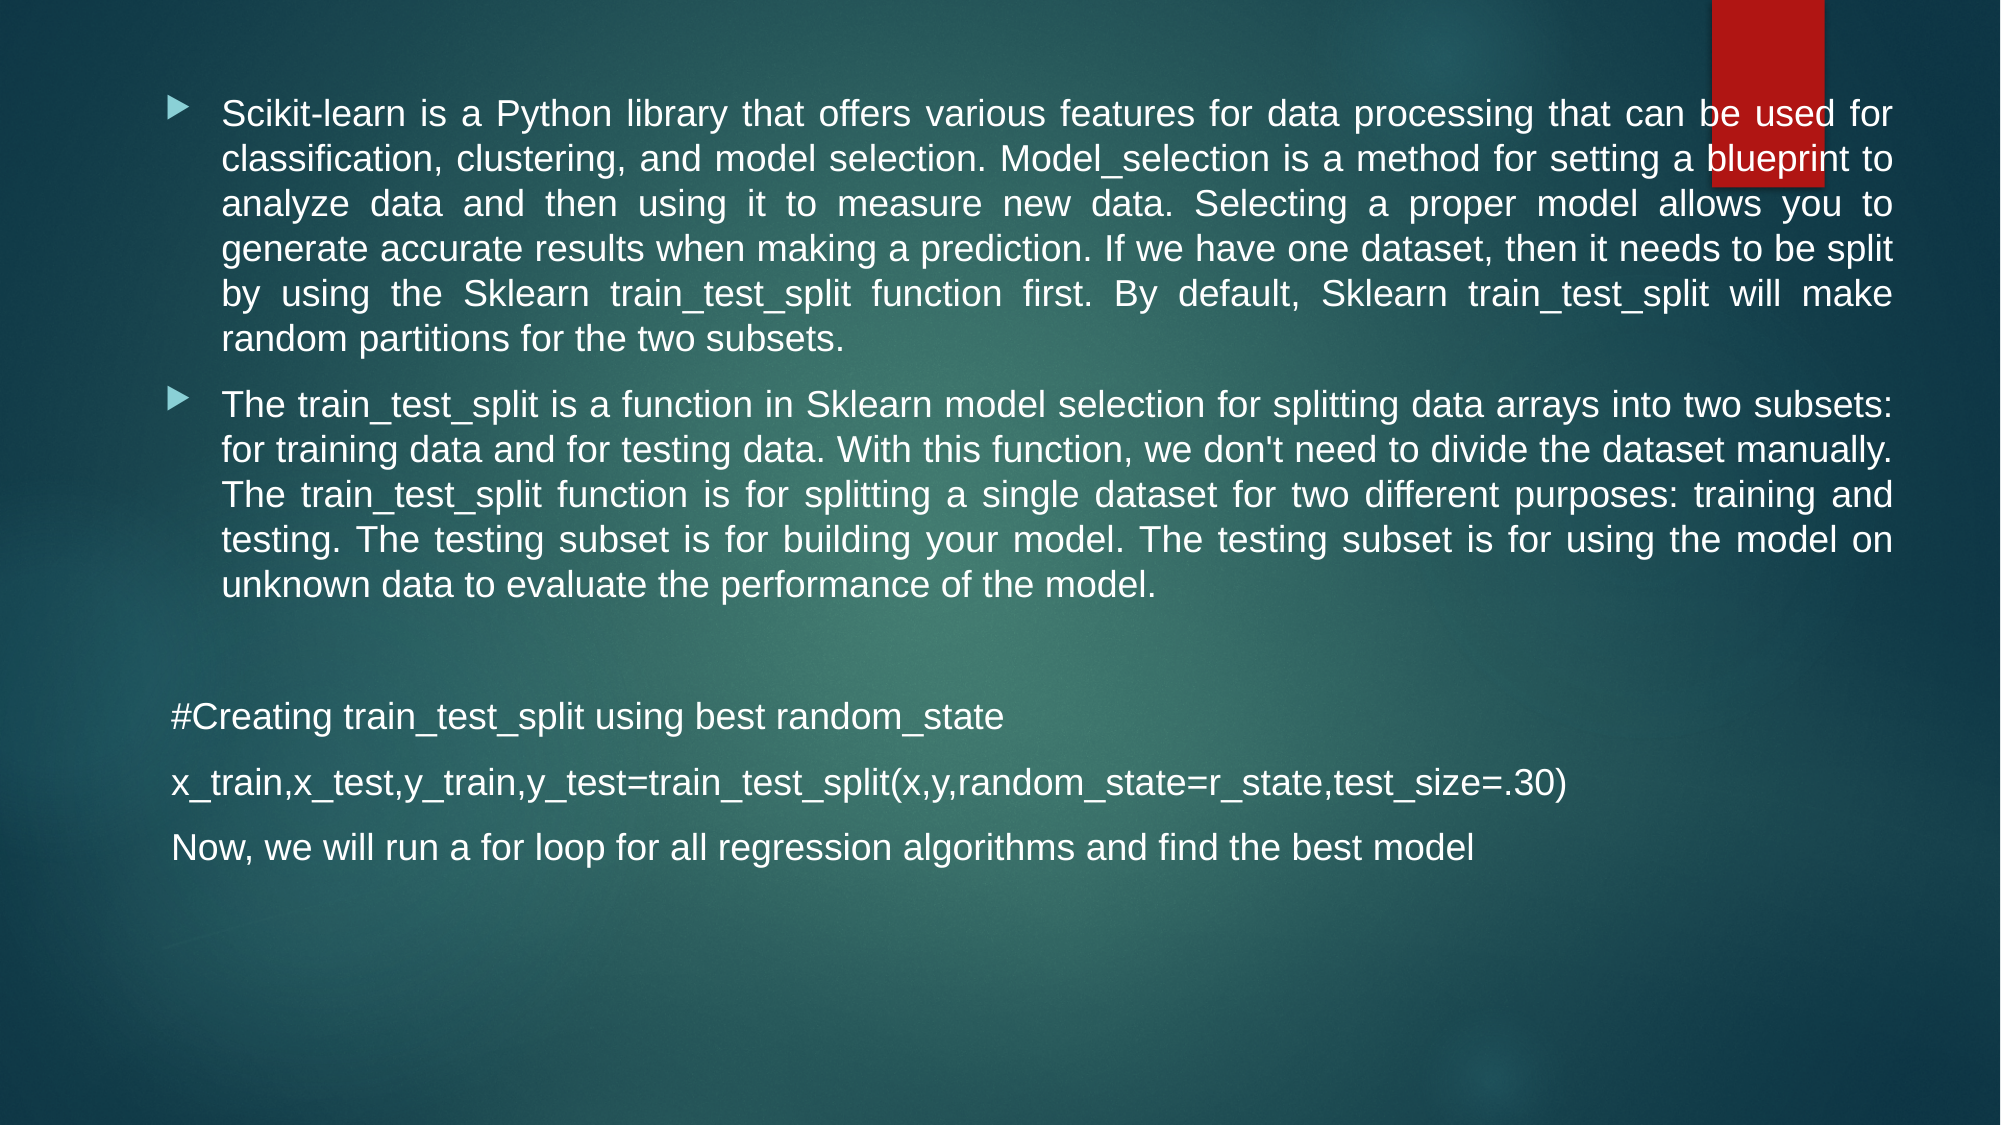

Scikit-learn is a Python library that offers various features for data processing that can be used for classification, clustering, and model selection. Model_selection is a method for setting a blueprint to analyze data and then using it to measure new data. Selecting a proper model allows you to generate accurate results when making a prediction. If we have one dataset, then it needs to be split by using the Sklearn train_test_split function first. By default, Sklearn train_test_split will make random partitions for the two subsets.
The train_test_split is a function in Sklearn model selection for splitting data arrays into two subsets: for training data and for testing data. With this function, we don't need to divide the dataset manually. The train_test_split function is for splitting a single dataset for two different purposes: training and testing. The testing subset is for building your model. The testing subset is for using the model on unknown data to evaluate the performance of the model.

#Creating train_test_split using best random_state
x_train,x_test,y_train,y_test=train_test_split(x,y,random_state=r_state,test_size=.30)
Now, we will run a for loop for all regression algorithms and find the best model